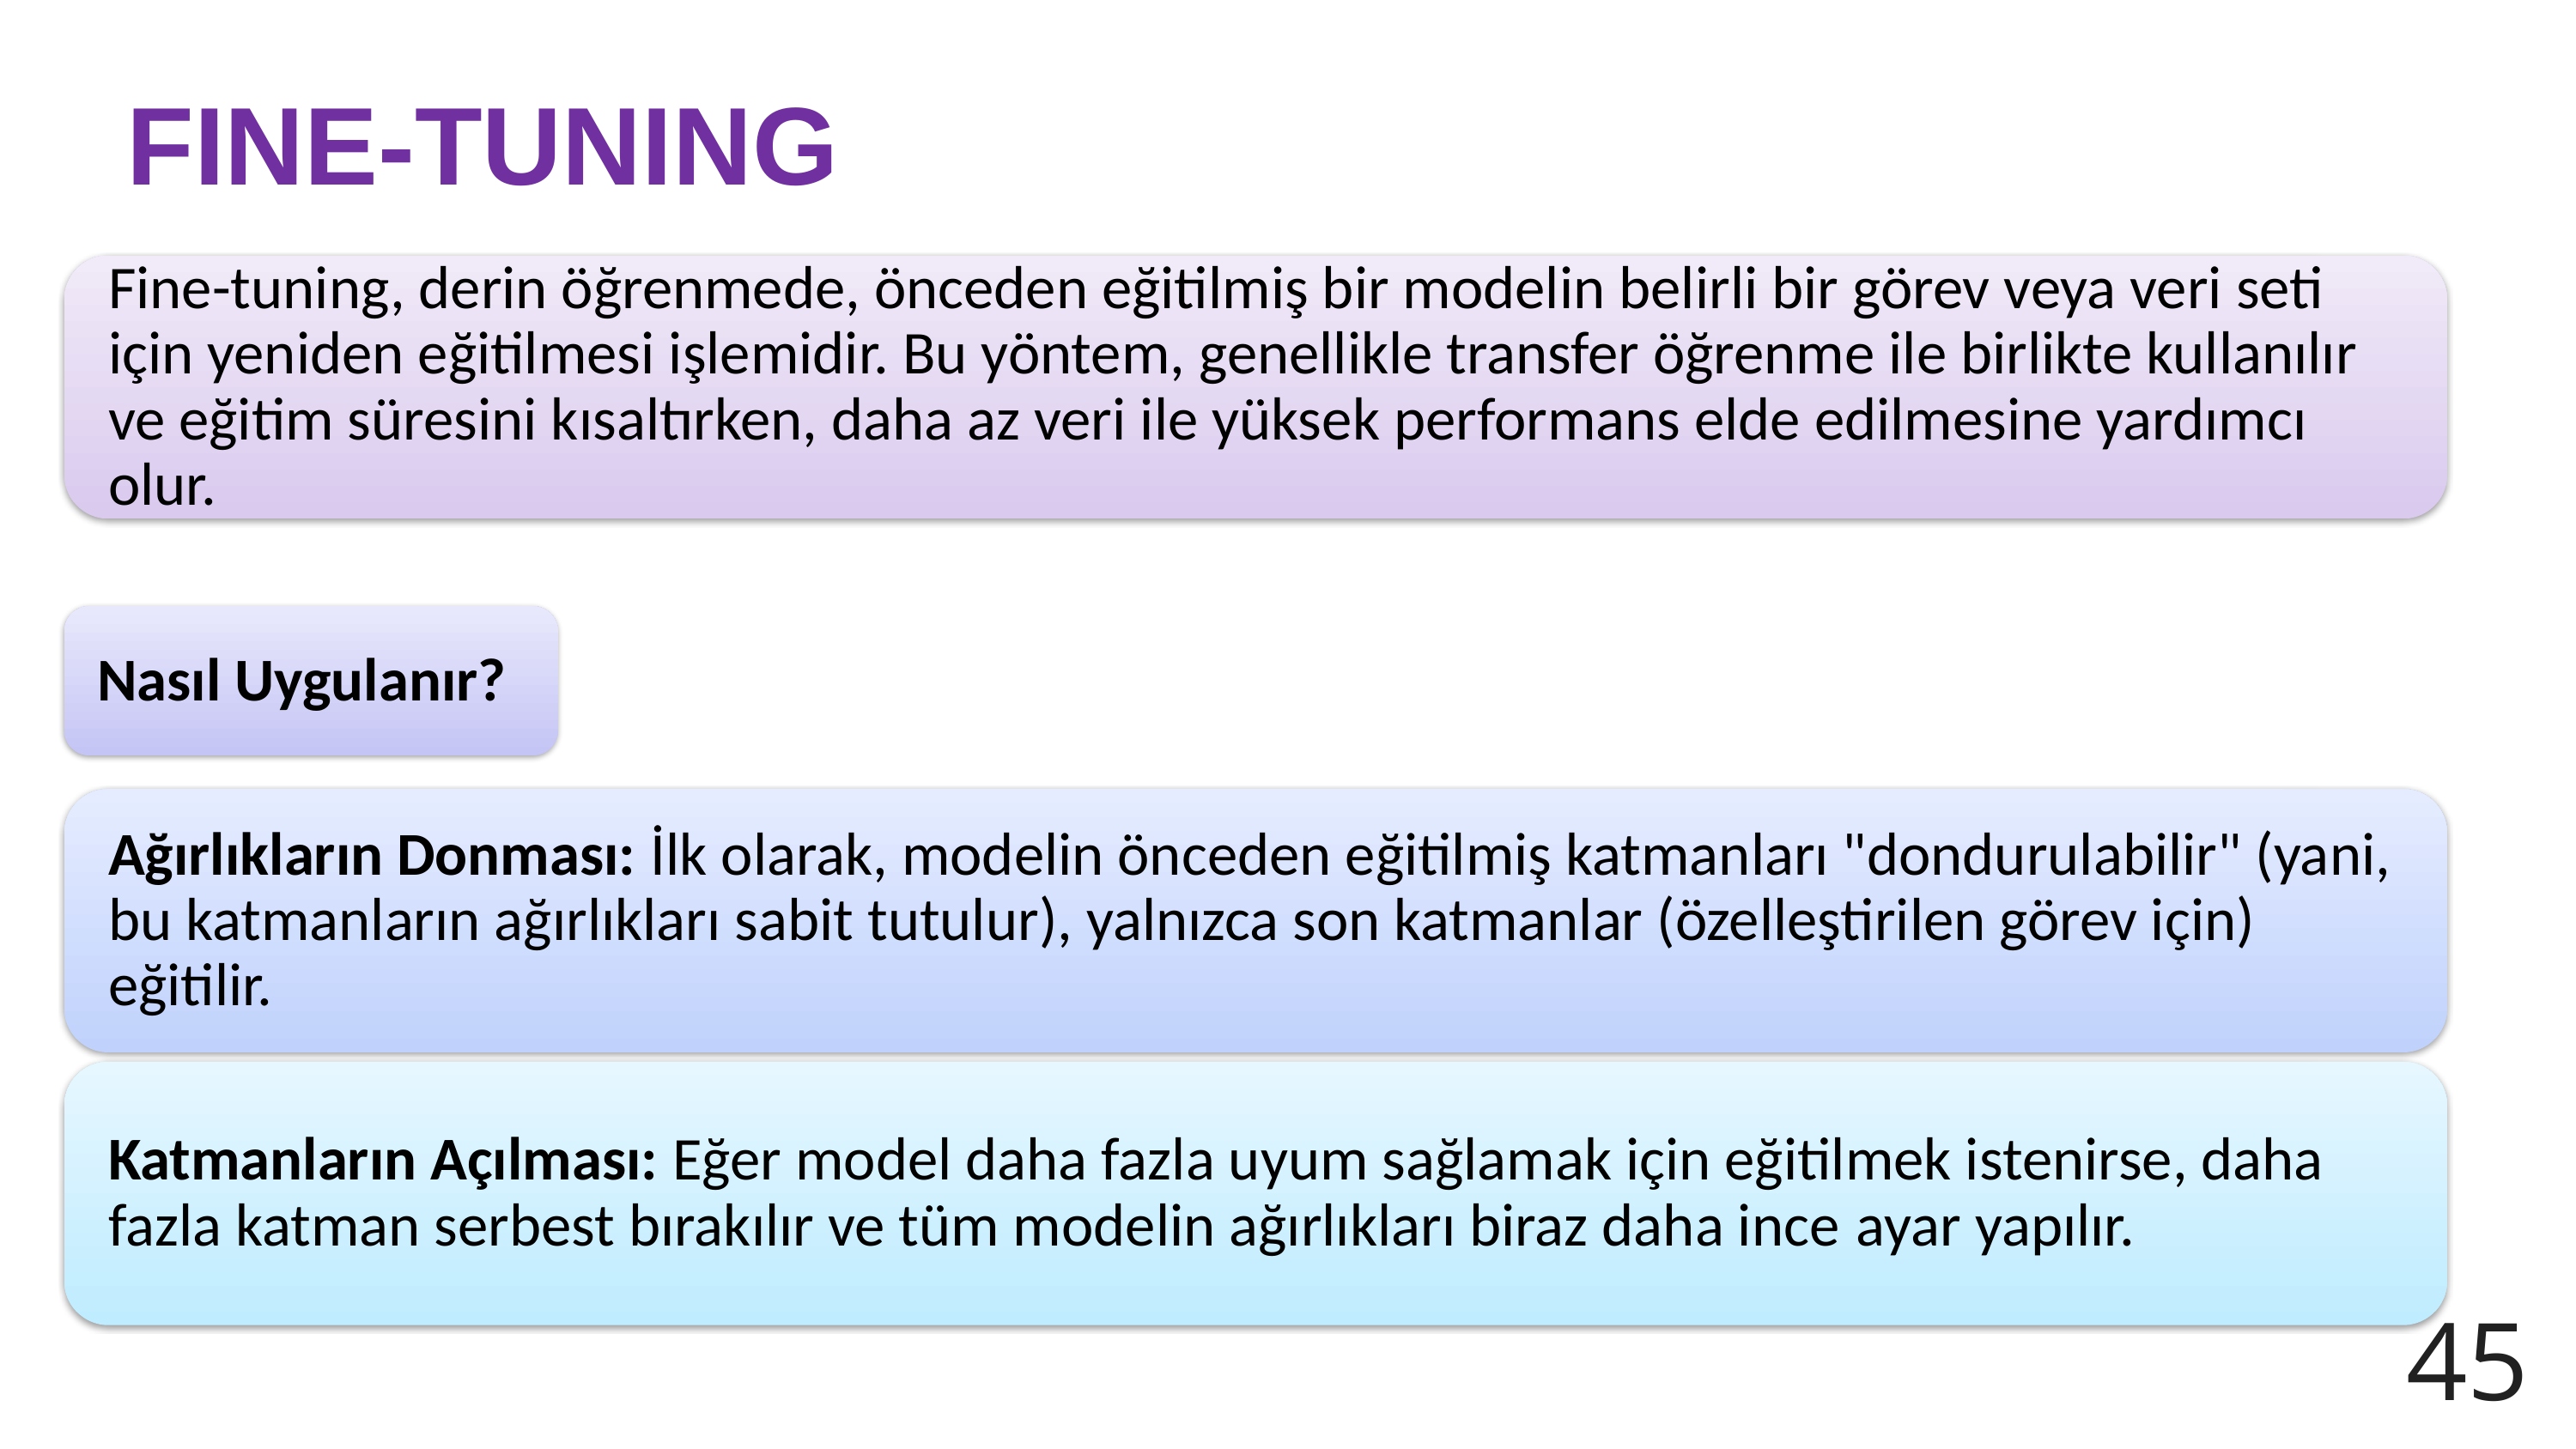

# FINE-TUNING
Fine-tuning, derin öğrenmede, önceden eğitilmiş bir modelin belirli bir görev veya veri seti için yeniden eğitilmesi işlemidir. Bu yöntem, genellikle transfer öğrenme ile birlikte kullanılır ve eğitim süresini kısaltırken, daha az veri ile yüksek performans elde edilmesine yardımcı olur.
Nasıl Uygulanır?
Ağırlıkların Donması: İlk olarak, modelin önceden eğitilmiş katmanları "dondurulabilir" (yani, bu katmanların ağırlıkları sabit tutulur), yalnızca son katmanlar (özelleştirilen görev için) eğitilir.
Katmanların Açılması: Eğer model daha fazla uyum sağlamak için eğitilmek istenirse, daha fazla katman serbest bırakılır ve tüm modelin ağırlıkları biraz daha ince ayar yapılır.
1
45
45